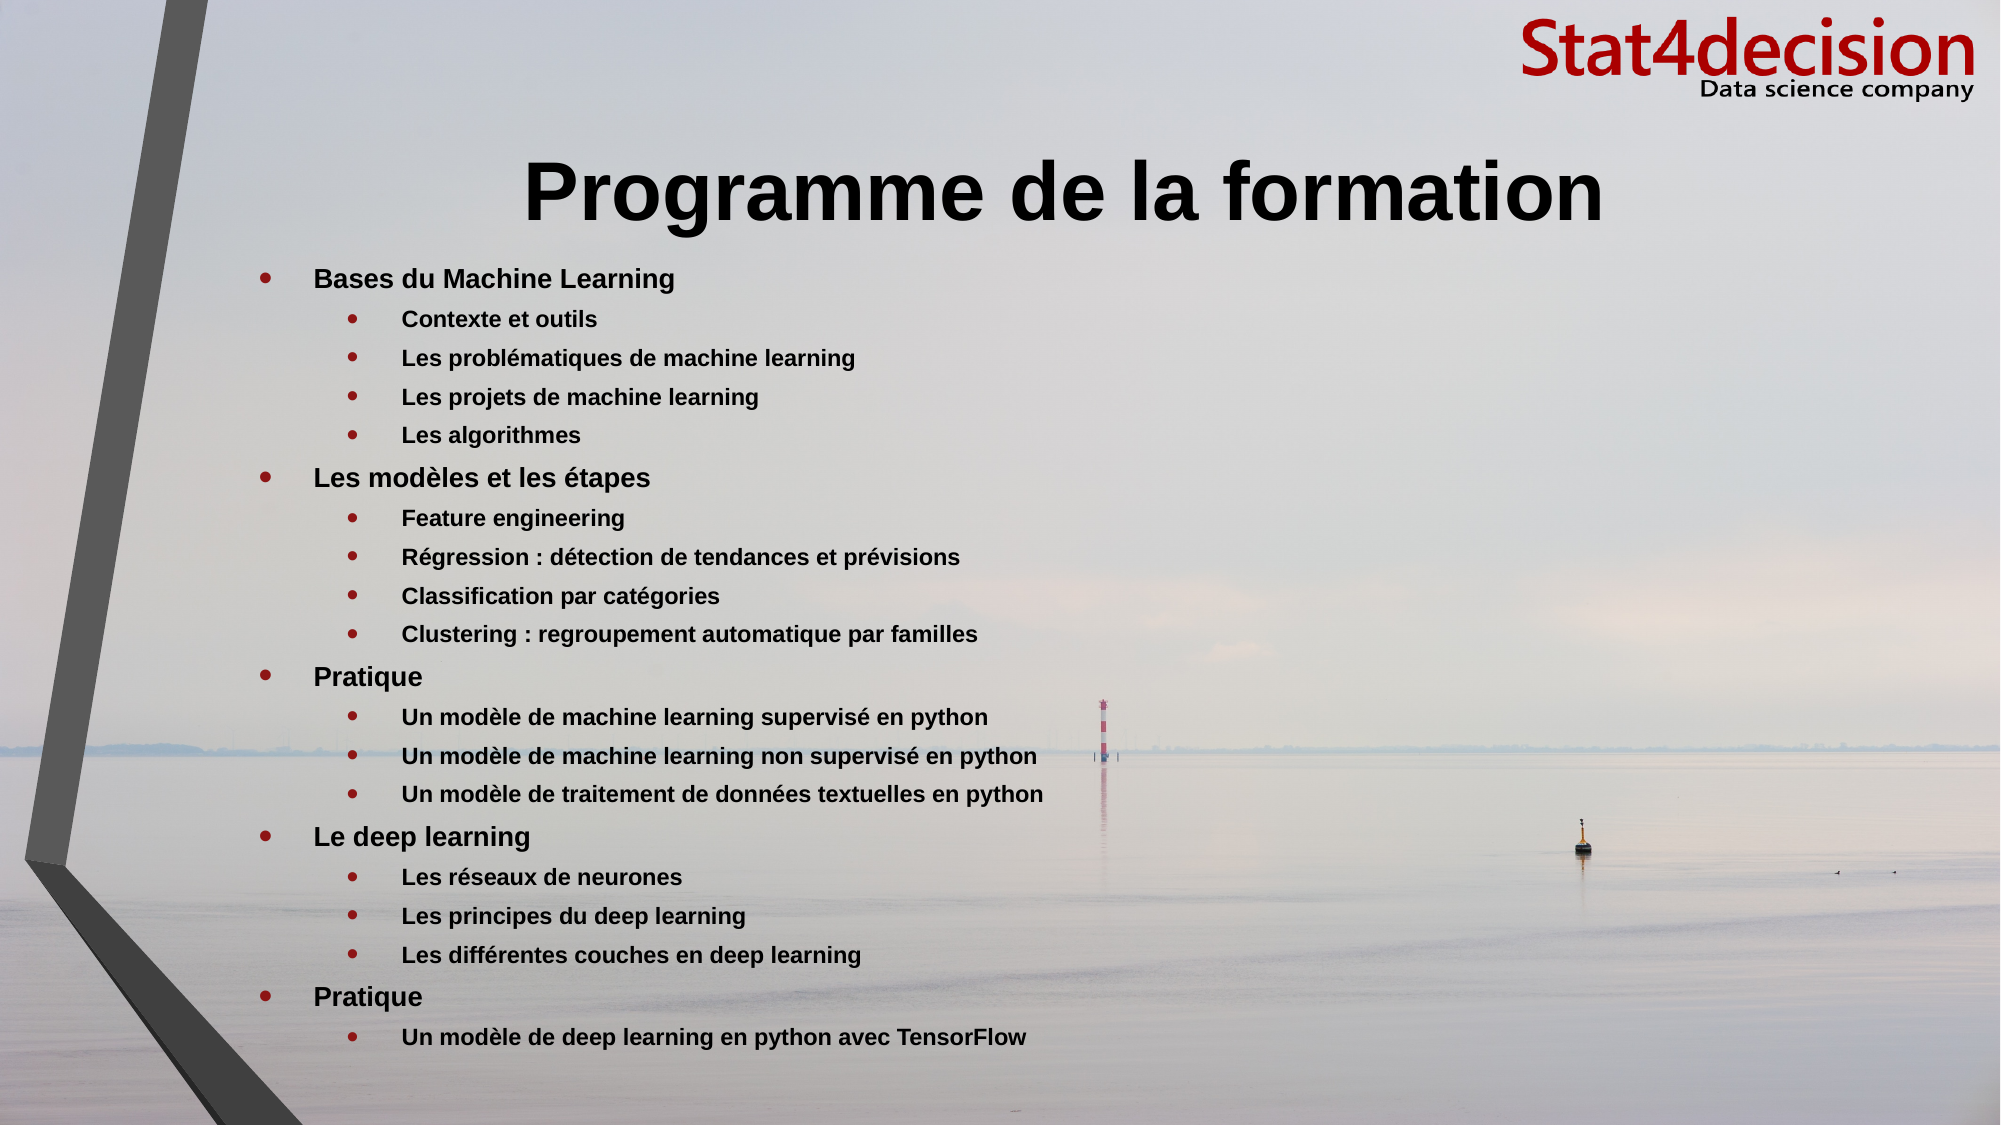

# Programme de la formation
Bases du Machine Learning
Contexte et outils
Les problématiques de machine learning
Les projets de machine learning
Les algorithmes
Les modèles et les étapes
Feature engineering
Régression : détection de tendances et prévisions
Classification par catégories
Clustering : regroupement automatique par familles
Pratique
Un modèle de machine learning supervisé en python
Un modèle de machine learning non supervisé en python
Un modèle de traitement de données textuelles en python
Le deep learning
Les réseaux de neurones
Les principes du deep learning
Les différentes couches en deep learning
Pratique
Un modèle de deep learning en python avec TensorFlow